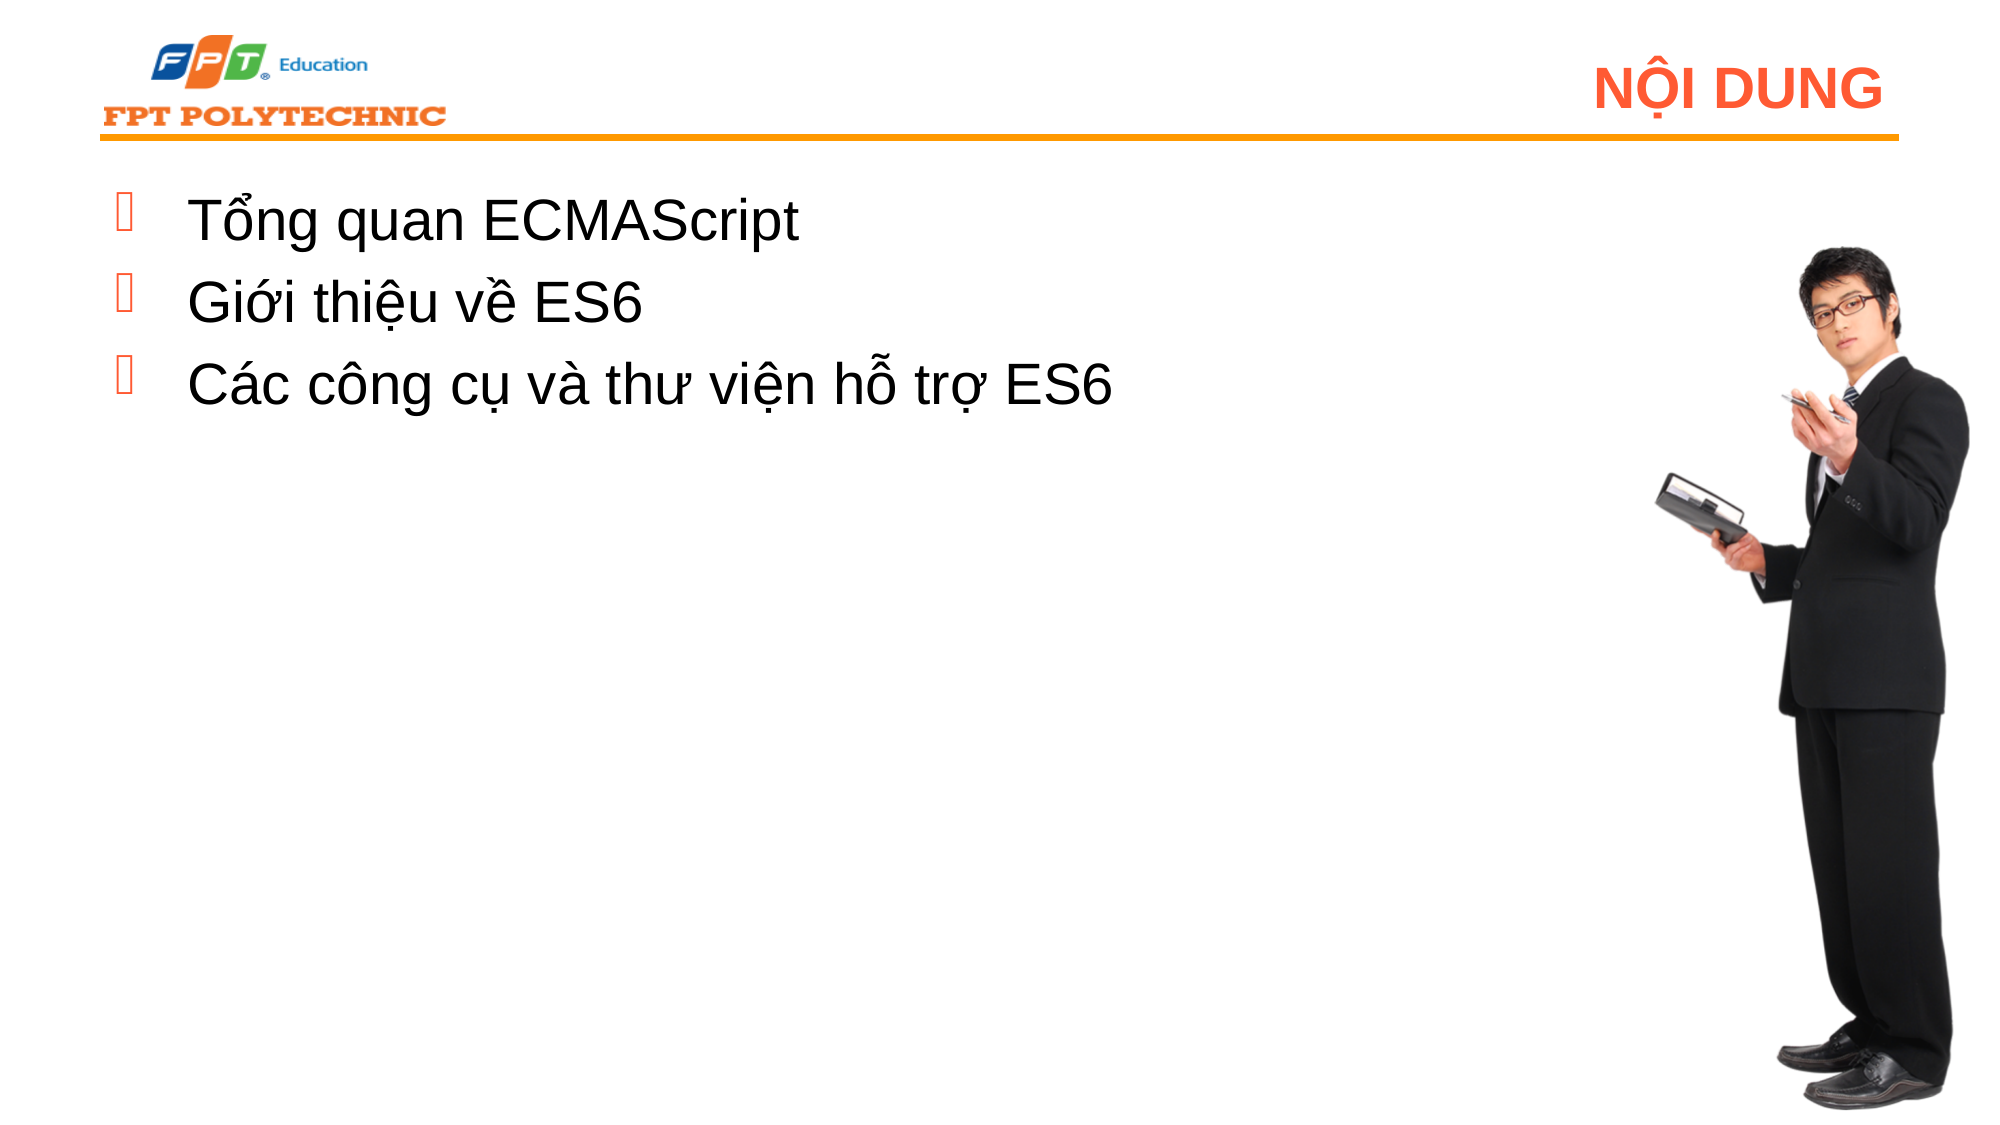

# Nội dung
 Tổng quan ECMAScript
 Giới thiệu về ES6
 Các công cụ và thư viện hỗ trợ ES6